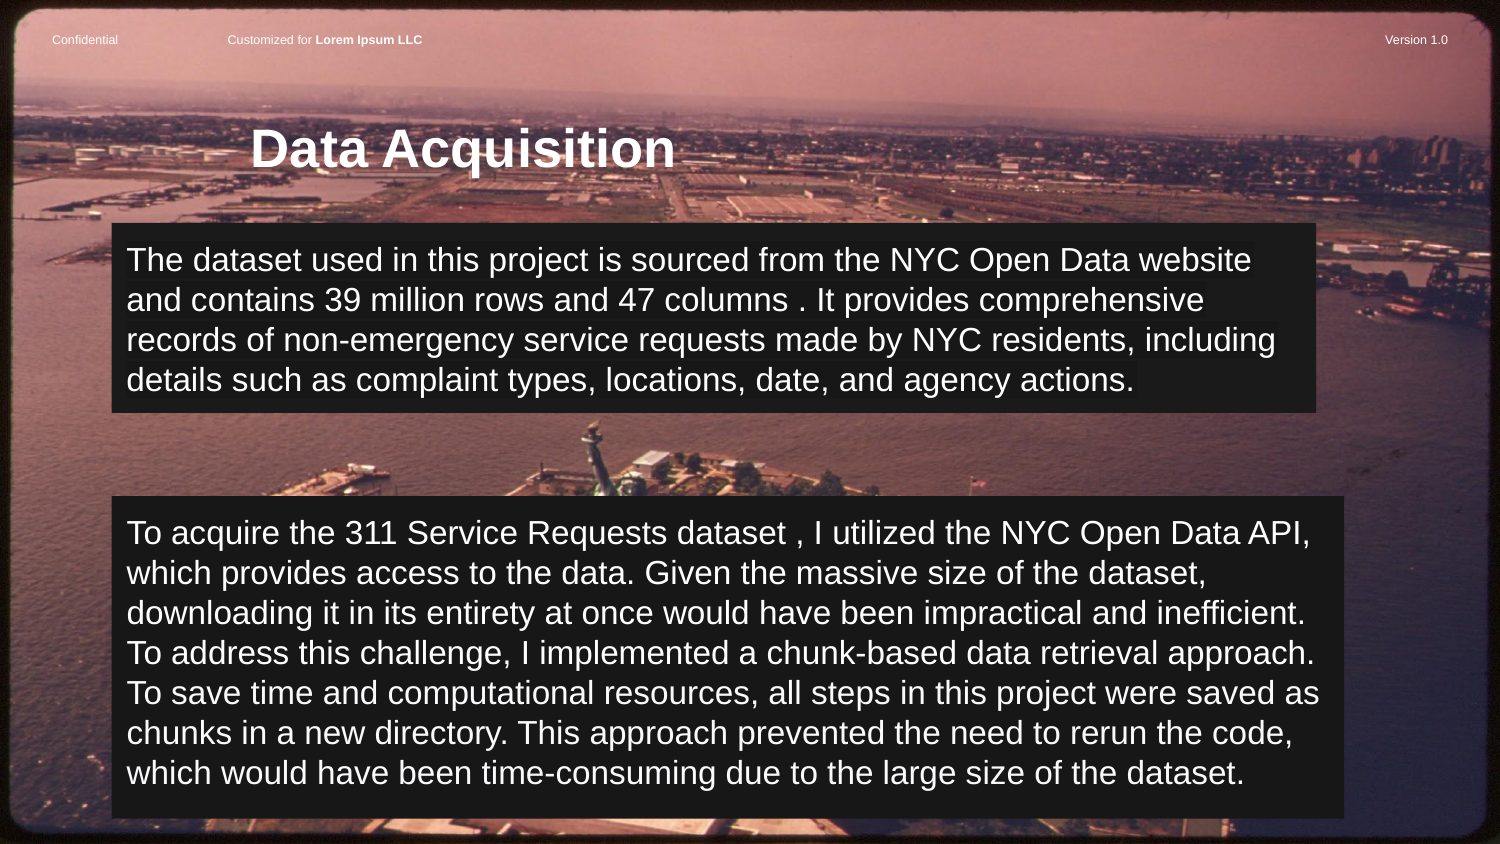

# Data Acquisition
The dataset used in this project is sourced from the NYC Open Data website and contains 39 million rows and 47 columns . It provides comprehensive records of non-emergency service requests made by NYC residents, including details such as complaint types, locations, date, and agency actions.
To acquire the 311 Service Requests dataset , I utilized the NYC Open Data API, which provides access to the data. Given the massive size of the dataset, downloading it in its entirety at once would have been impractical and inefficient. To address this challenge, I implemented a chunk-based data retrieval approach. To save time and computational resources, all steps in this project were saved as chunks in a new directory. This approach prevented the need to rerun the code, which would have been time-consuming due to the large size of the dataset.